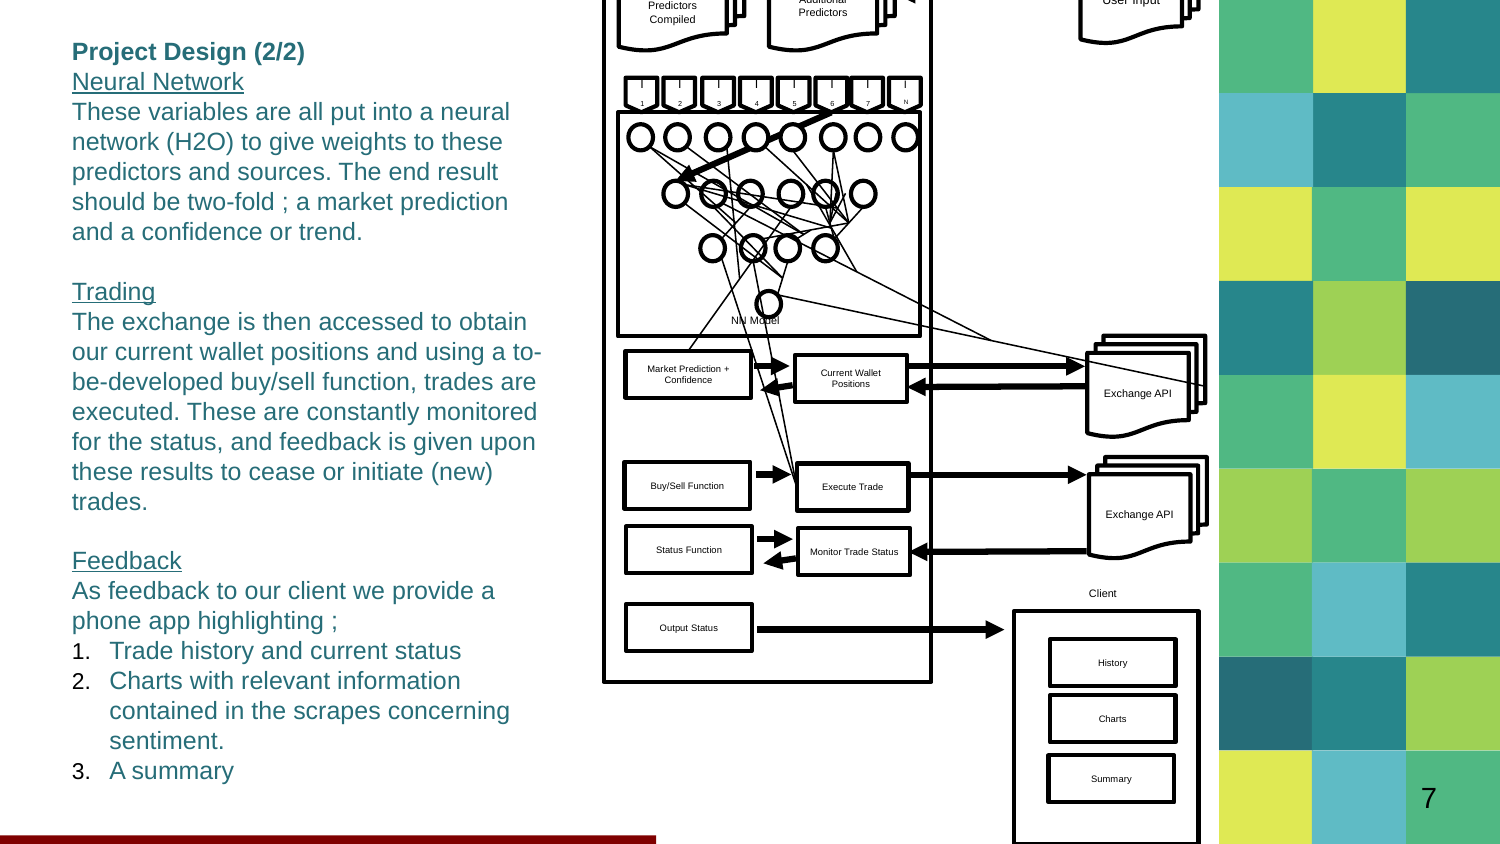

Server
Websites

Scraper
Translate
Text Cleaning
Price Query
Exchange API
Date Cleaning
Price Query
Additional Predictors
Predictor Query
Concatenation
Split DF Into Separate Predictor DFs
Sentiment Analysis
Client
User Input
Sentiment Predictors Compiled
Additional Predictors
I2
I4
I6
IN
I1
I3
I5
I7

NN Model
Exchange API
Market Prediction + Confidence
Current Wallet Positions
Exchange API
Buy/Sell Function
Execute Trade
Status Function
Monitor Trade Status
Client
Output Status

History
Charts
Summary
Project Design (2/2)
Neural Network
These variables are all put into a neural network (H2O) to give weights to these predictors and sources. The end result should be two-fold ; a market prediction and a confidence or trend.

Trading
The exchange is then accessed to obtain our current wallet positions and using a to-be-developed buy/sell function, trades are executed. These are constantly monitored for the status, and feedback is given upon these results to cease or initiate (new) trades.

Feedback
As feedback to our client we provide a phone app highlighting ;
Trade history and current status
Charts with relevant information contained in the scrapes concerning sentiment.
A summary

2/2

7